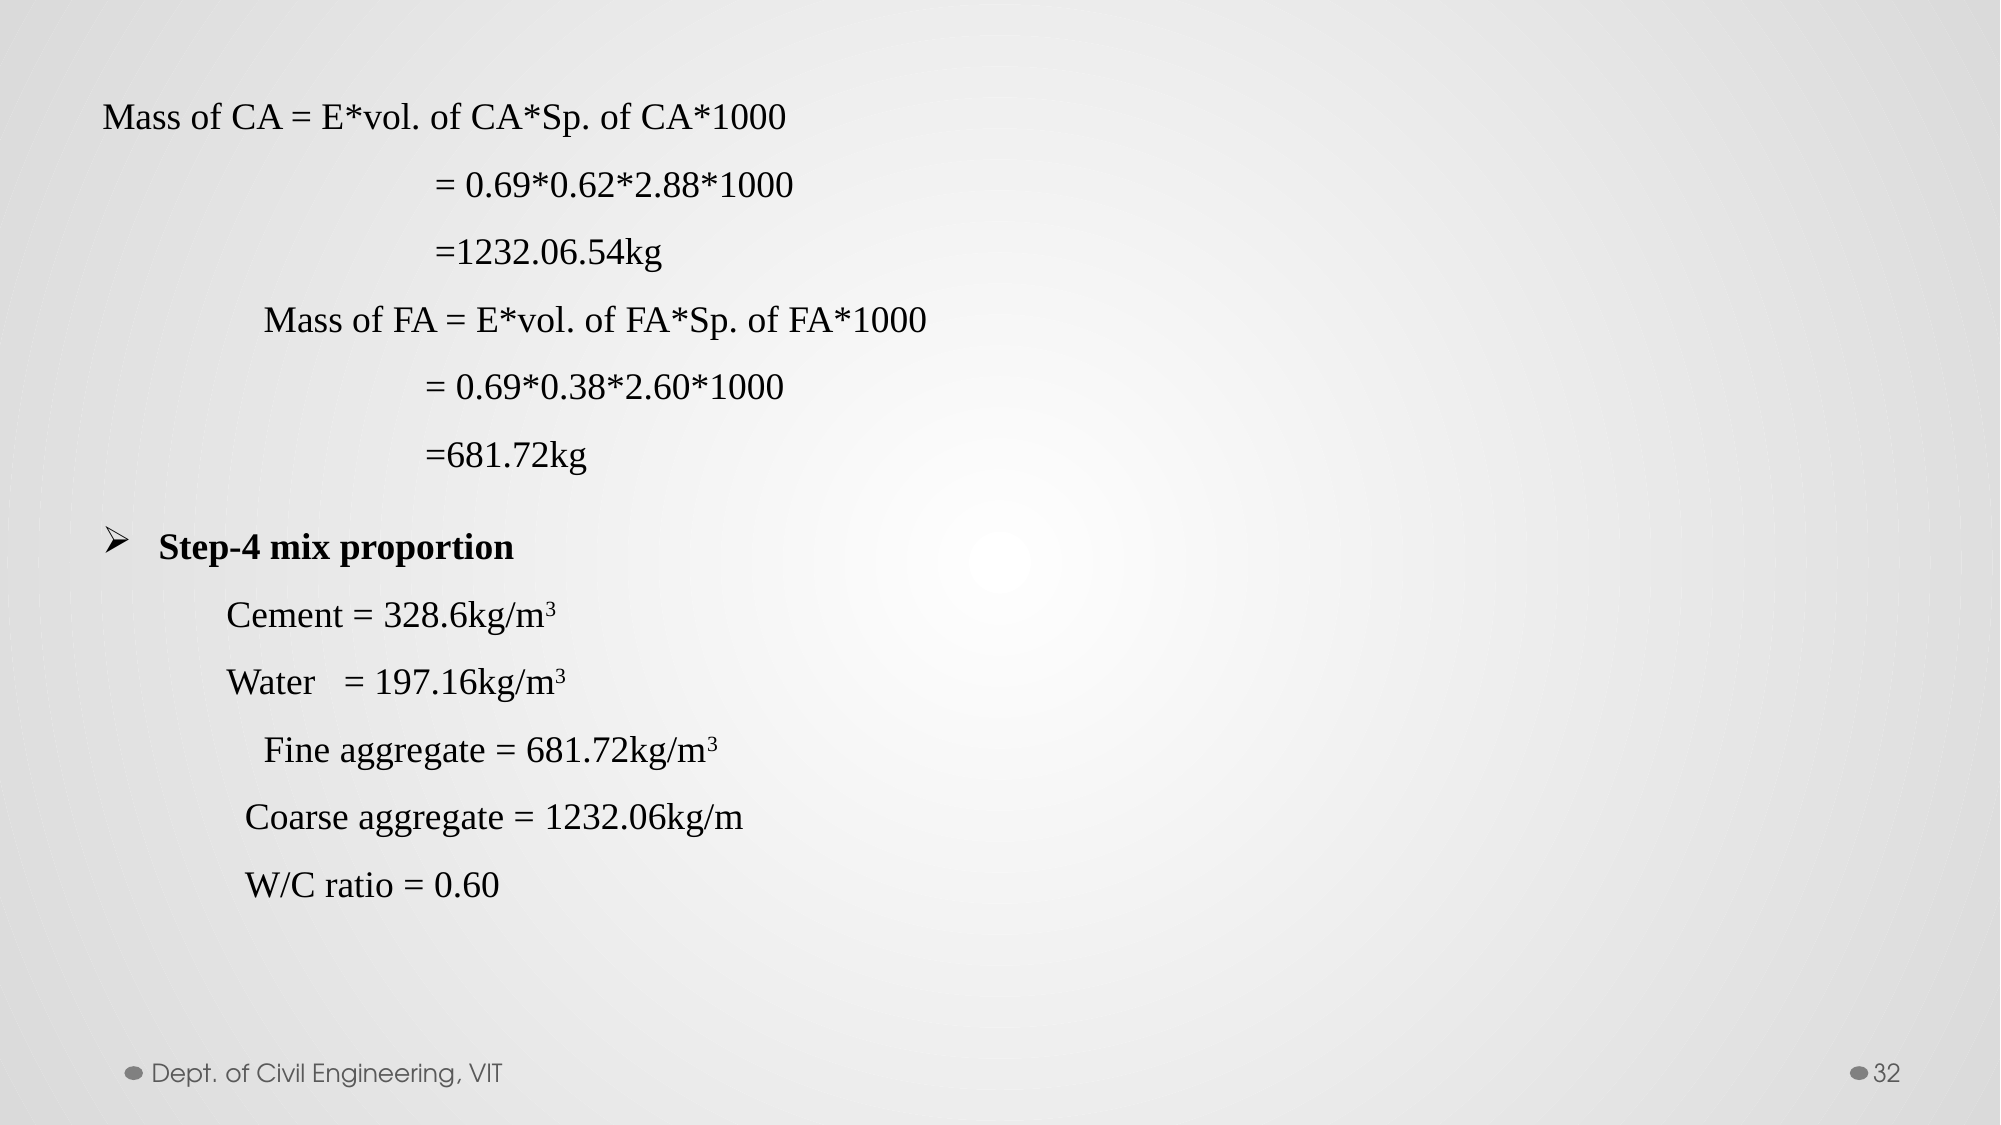

Mass of CA = E*vol. of CA*Sp. of CA*1000
                                   = 0.69*0.62*2.88*1000
                                   =1232.06.54kg
                 Mass of FA = E*vol. of FA*Sp. of FA*1000
                                  = 0.69*0.38*2.60*1000
                                  =681.72kg
Step-4 mix proportion
      Cement = 328.6kg/m3
      Water   = 197.16kg/m3
                 Fine aggregate = 681.72kg/m3
               Coarse aggregate = 1232.06kg/m
               W/C ratio = 0.60

Dept. of Civil Engineering, VIT
32